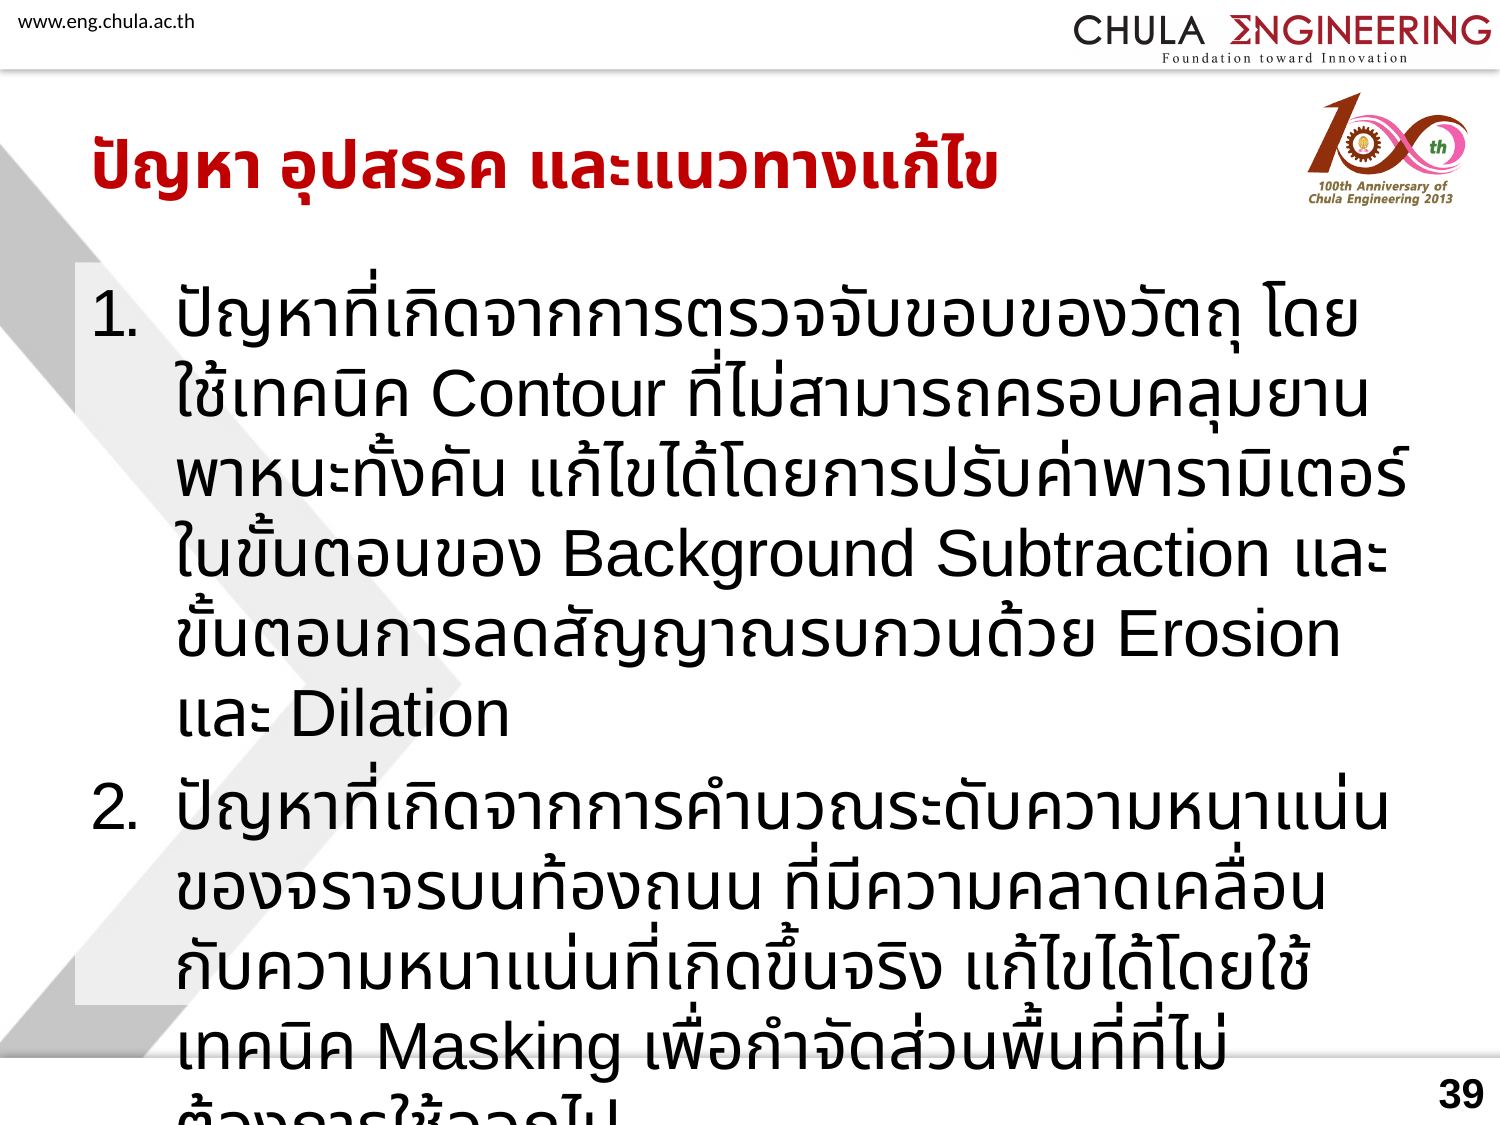

# ปัญหา อุปสรรค และแนวทางแก้ไข
ปัญหาที่เกิดจากการตรวจจับขอบของวัตถุ โดยใช้เทคนิค Contour ที่ไม่สามารถครอบคลุมยานพาหนะทั้งคัน แก้ไขได้โดยการปรับค่าพารามิเตอร์ในขั้นตอนของ Background Subtraction และขั้นตอนการลดสัญญาณรบกวนด้วย Erosion และ Dilation
ปัญหาที่เกิดจากการคำนวณระดับความหนาแน่นของจราจรบนท้องถนน ที่มีความคลาดเคลื่อนกับความหนาแน่นที่เกิดขึ้นจริง แก้ไขได้โดยใช้เทคนิค Masking เพื่อกำจัดส่วนพื้นที่ที่ไม่ต้องการใช้ออกไป

39